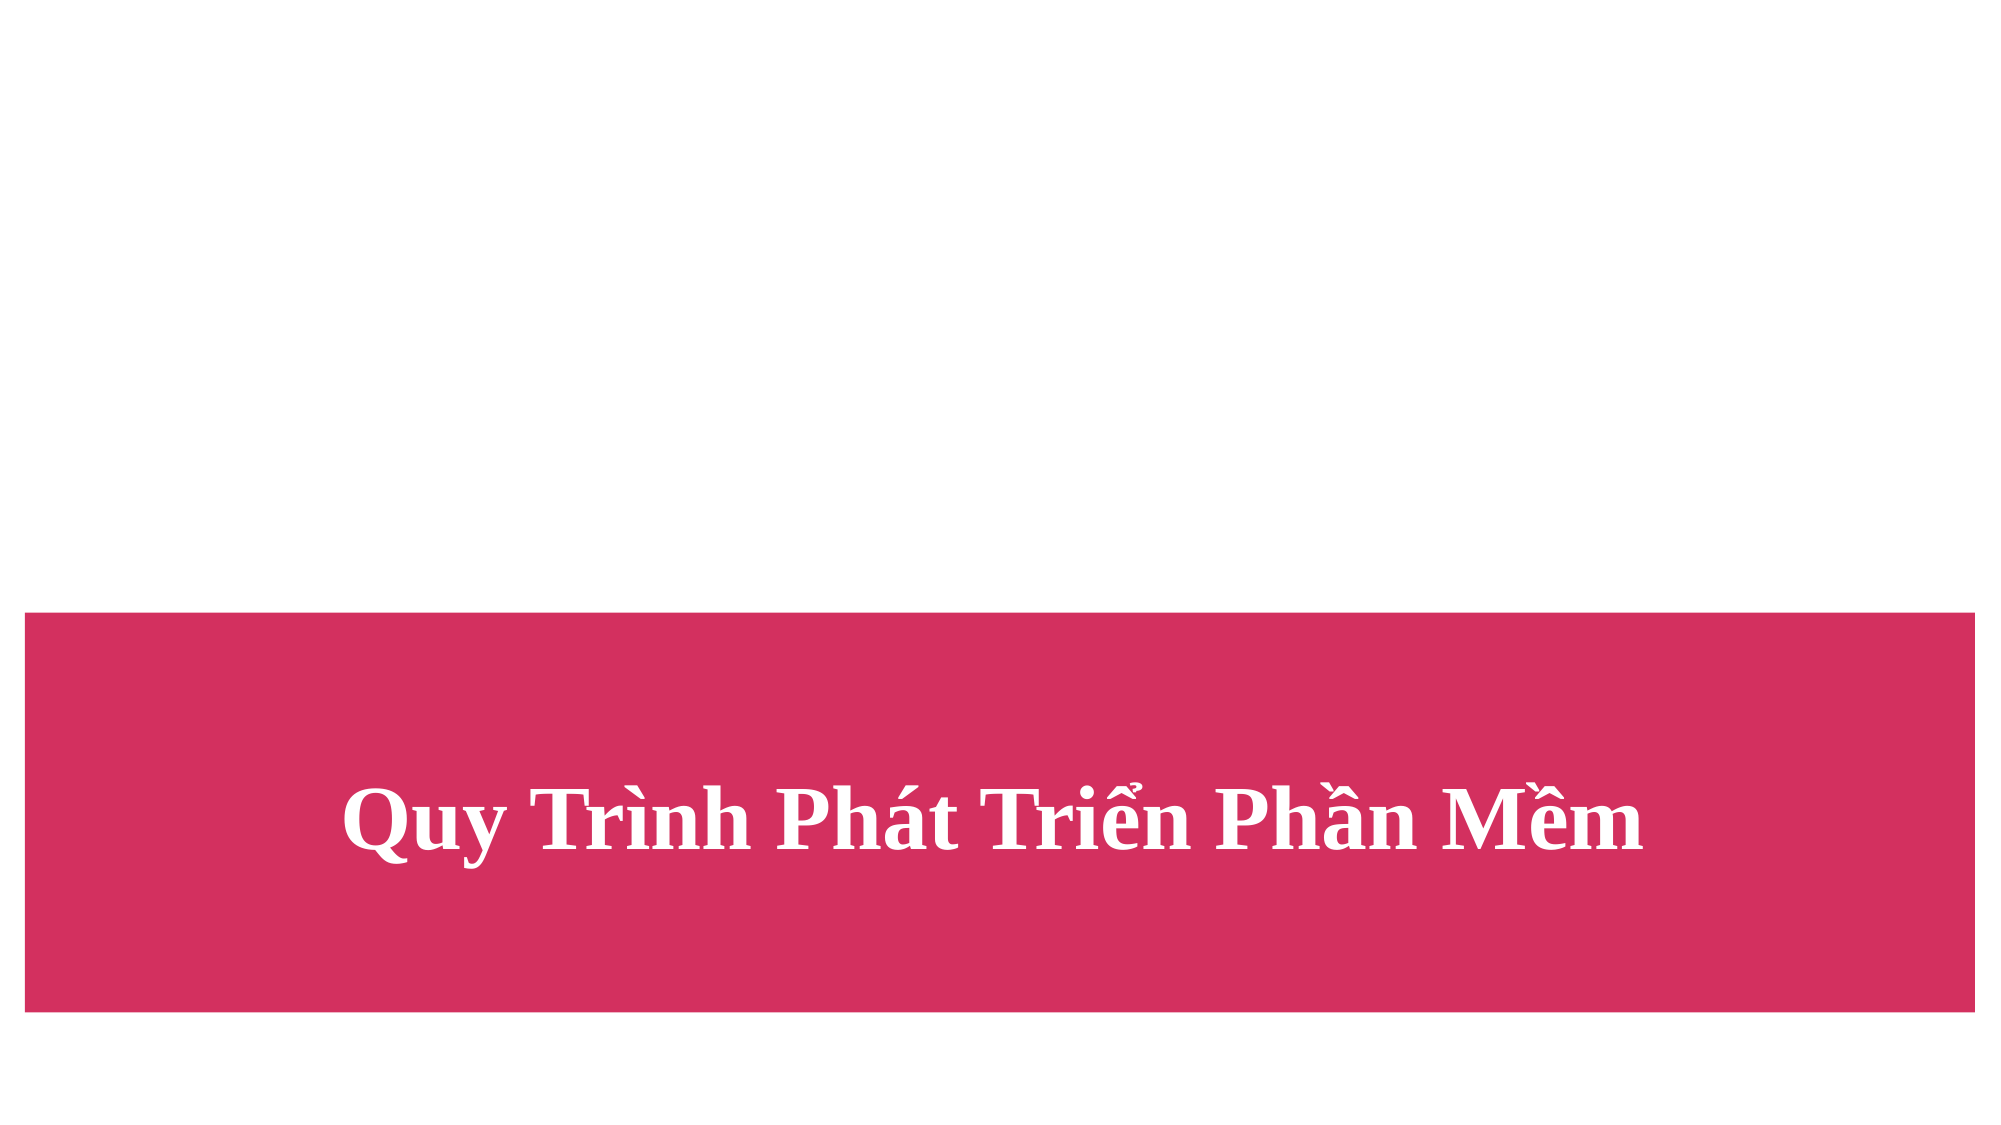

# Quy Trình Phát Triển Phần Mềm
96